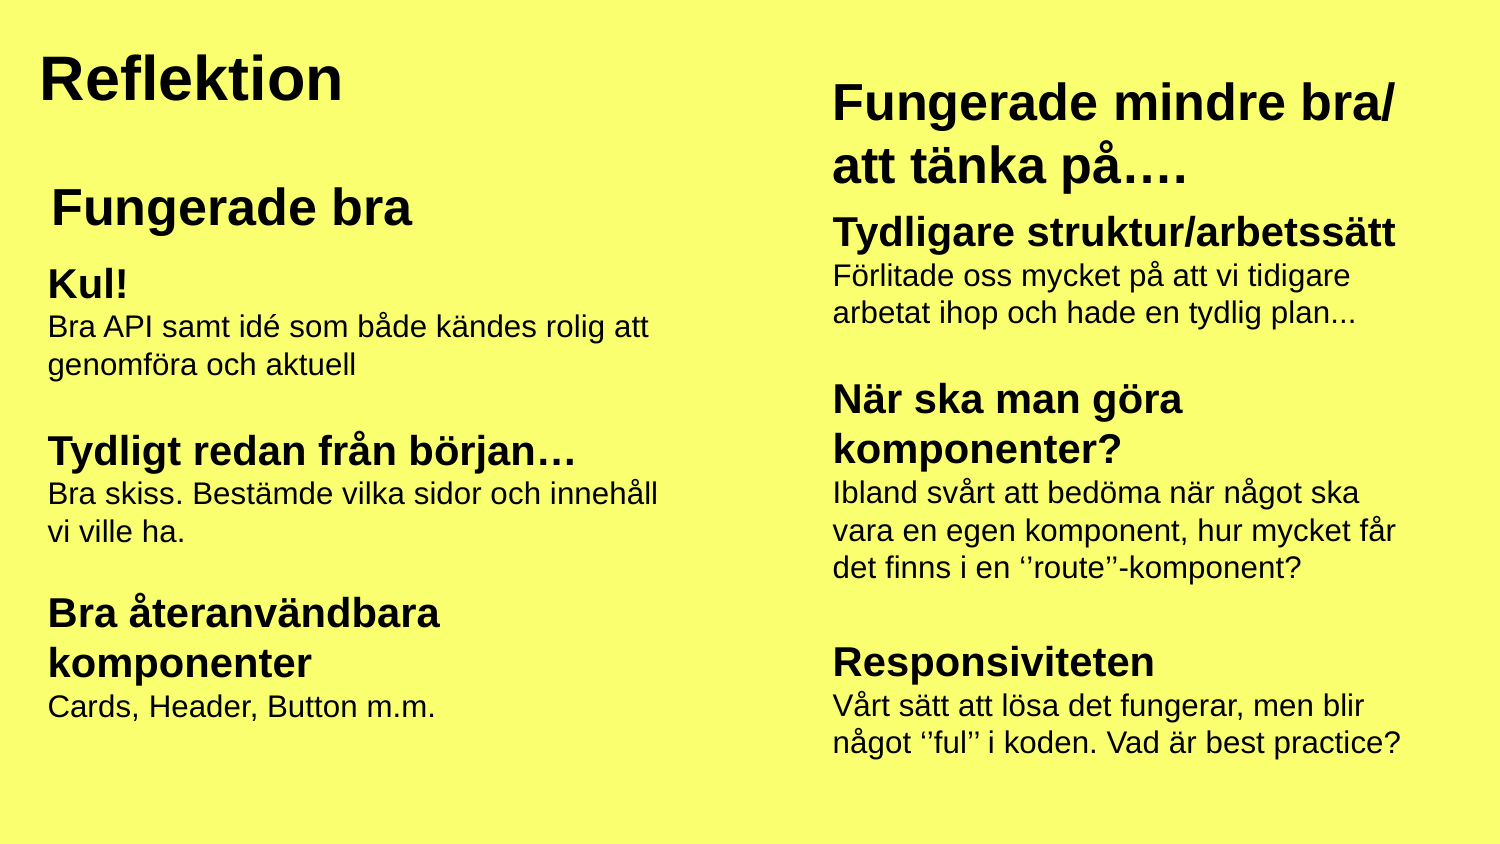

# Reflektion
Fungerade mindre bra/
att tänka på….
Tydligare struktur/arbetssätt
Förlitade oss mycket på att vi tidigare arbetat ihop och hade en tydlig plan...

När ska man göra komponenter?
Ibland svårt att bedöma när något ska vara en egen komponent, hur mycket får det finns i en ‘’route’’-komponent?

Responsiviteten
Vårt sätt att lösa det fungerar, men blir något ‘’ful’’ i koden. Vad är best practice?

Fungerade bra
Kul!
Bra API samt idé som både kändes rolig att genomföra och aktuell

Tydligt redan från början…
Bra skiss. Bestämde vilka sidor och innehåll vi ville ha.

Bra återanvändbara komponenter
Cards, Header, Button m.m.